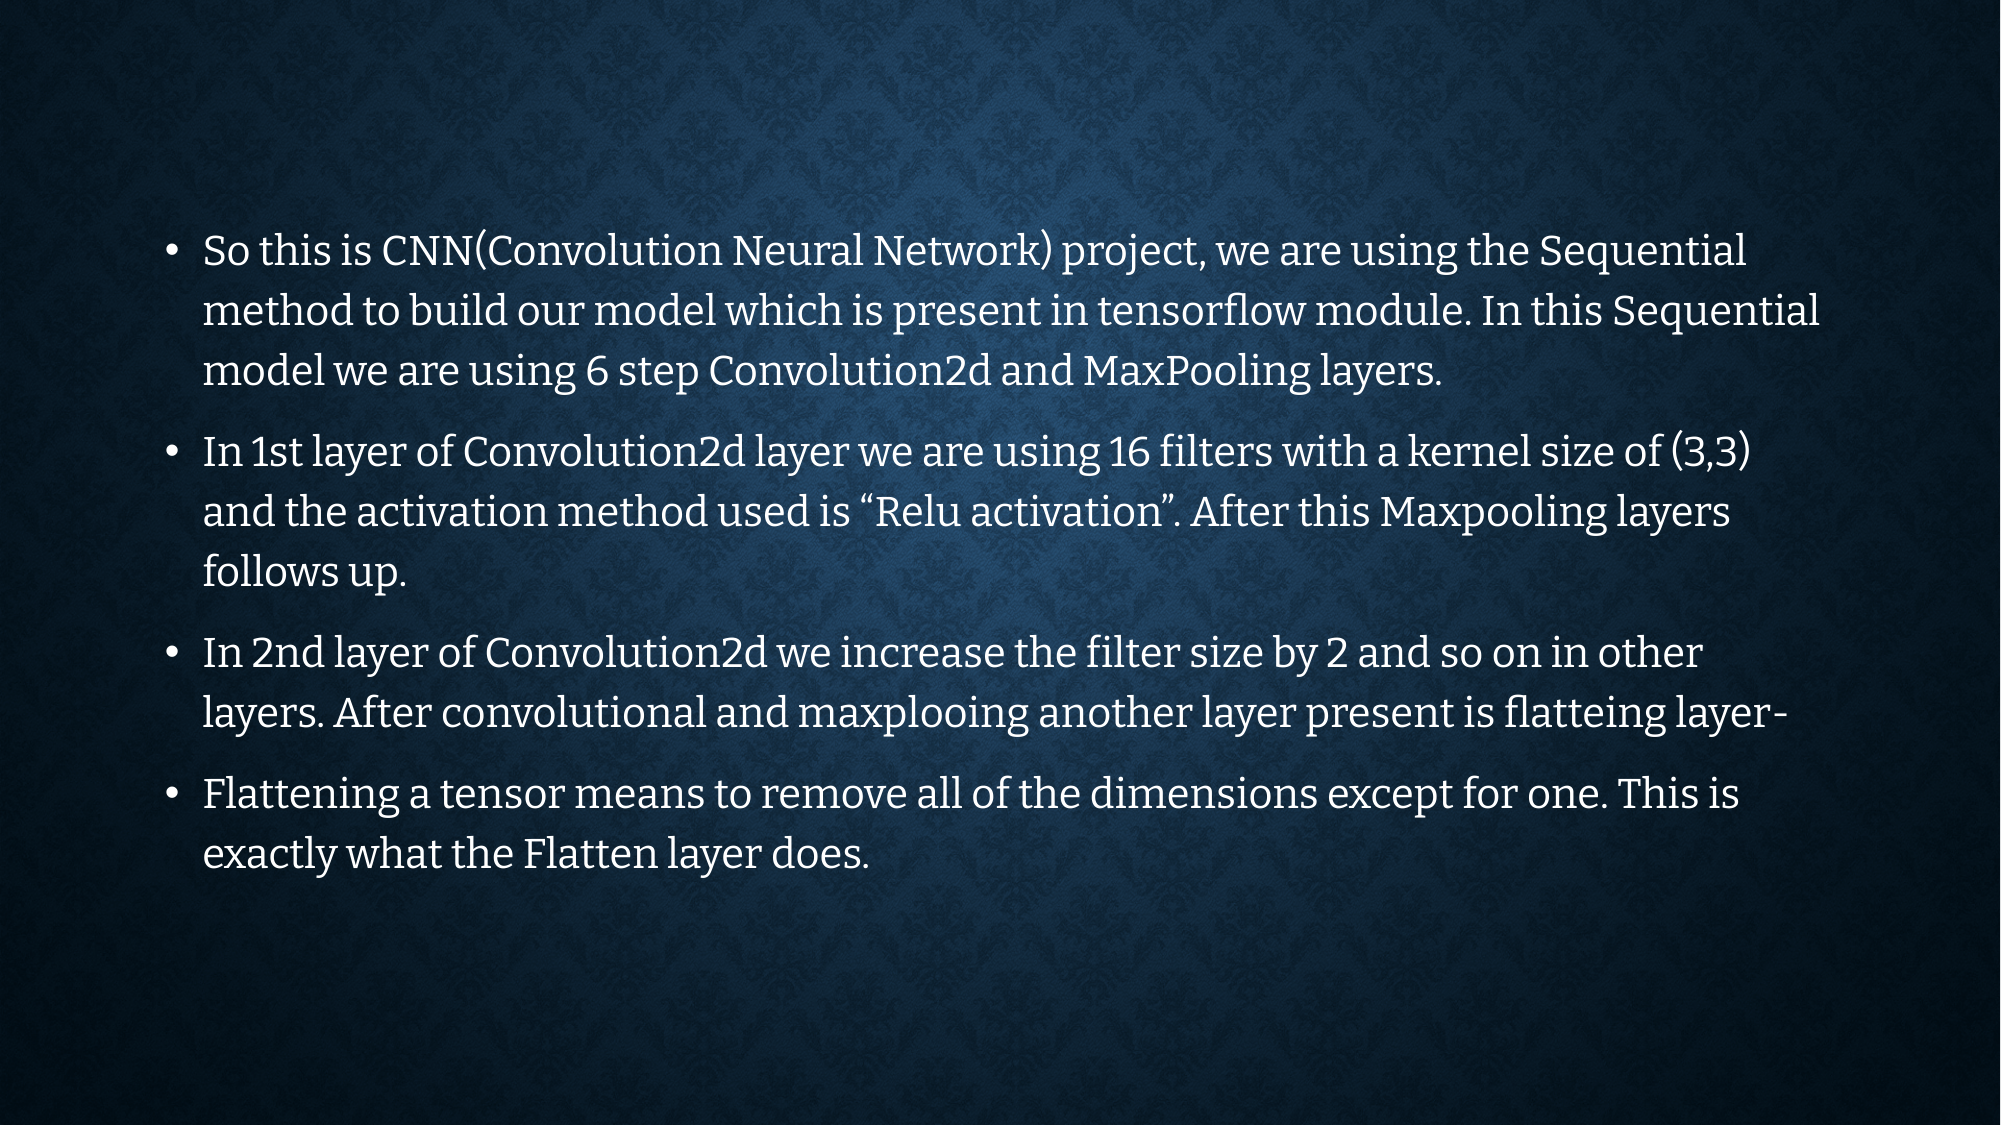

So this is CNN(Convolution Neural Network) project, we are using the Sequential method to build our model which is present in tensorflow module. In this Sequential model we are using 6 step Convolution2d and MaxPooling layers.
In 1st layer of Convolution2d layer we are using 16 filters with a kernel size of (3,3) and the activation method used is “Relu activation”. After this Maxpooling layers follows up.
In 2nd layer of Convolution2d we increase the filter size by 2 and so on in other layers. After convolutional and maxplooing another layer present is flatteing layer-
Flattening a tensor means to remove all of the dimensions except for one. This is exactly what the Flatten layer does.